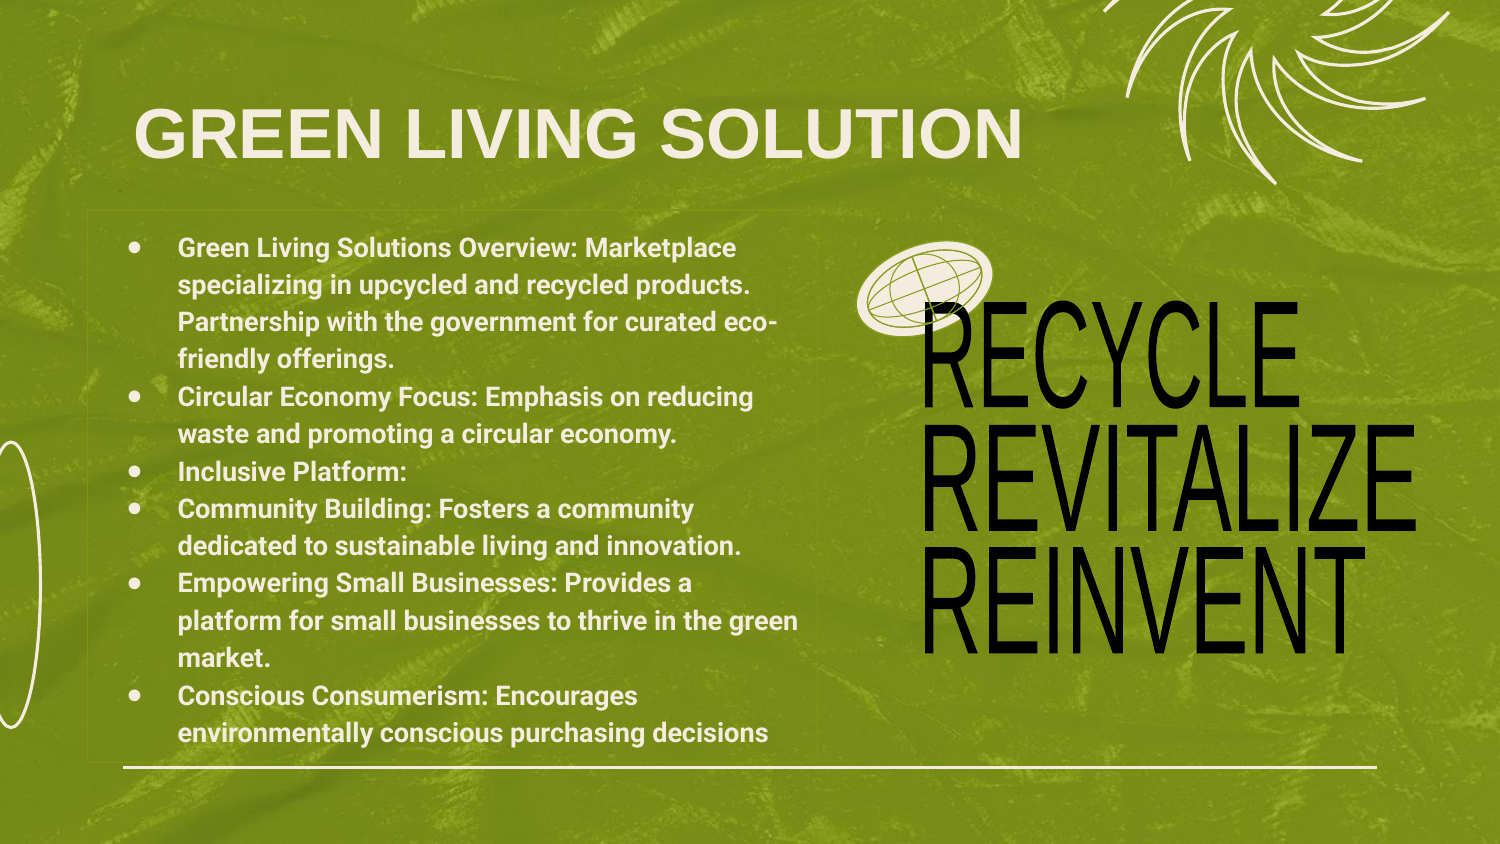

# GREEN LIVING SOLUTION
Green Living Solutions Overview: Marketplace specializing in upcycled and recycled products. Partnership with the government for curated eco-friendly offerings.
Circular Economy Focus: Emphasis on reducing waste and promoting a circular economy.
Inclusive Platform:
Community Building: Fosters a community dedicated to sustainable living and innovation.
Empowering Small Businesses: Provides a platform for small businesses to thrive in the green market.
Conscious Consumerism: Encourages environmentally conscious purchasing decisions

RECYCLE
REVITALIZE
REINVENT